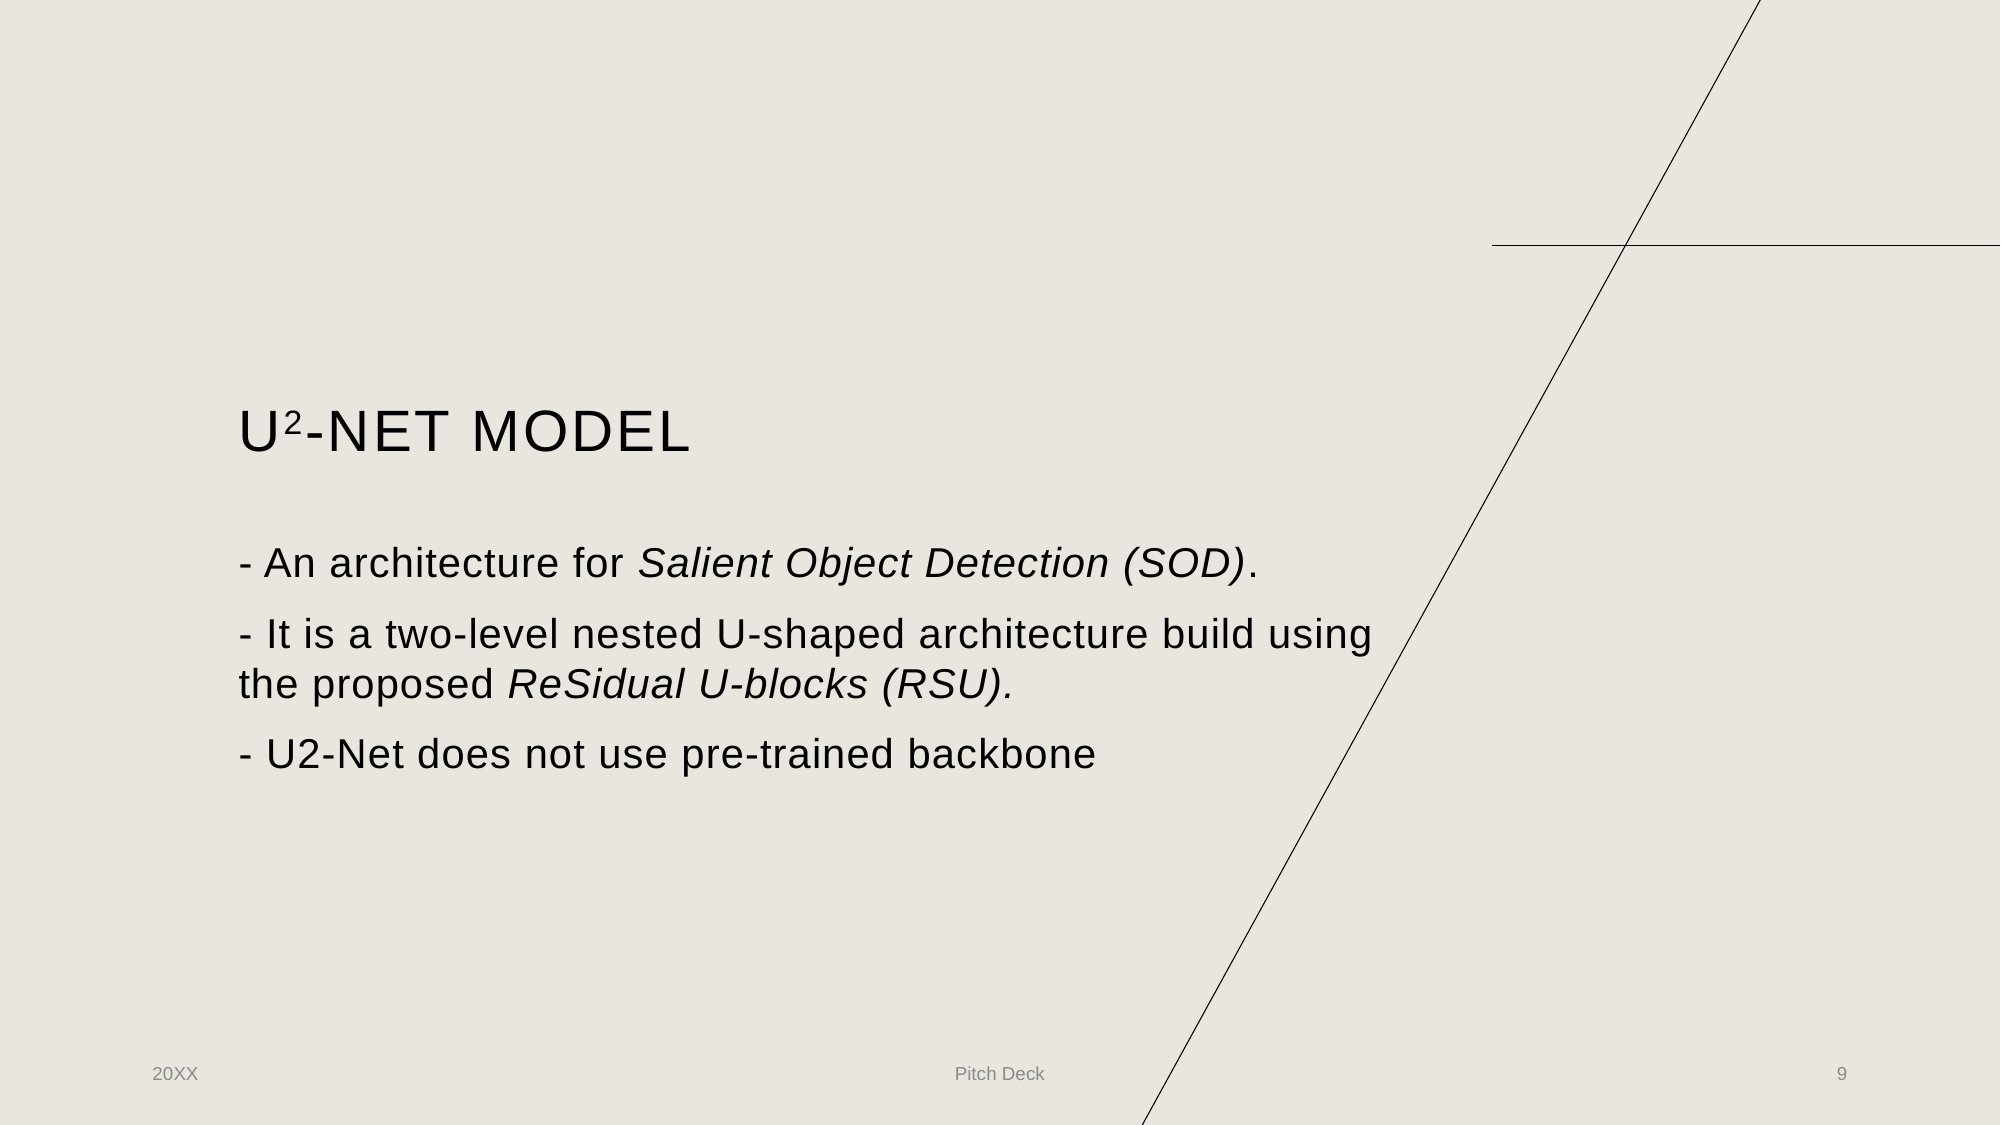

# U2-net model
- An architecture for Salient Object Detection (SOD).
- It is a two-level nested U-shaped architecture build using the proposed ReSidual U-blocks (RSU).
- U2-Net does not use pre-trained backbone
20XX
Pitch Deck
9